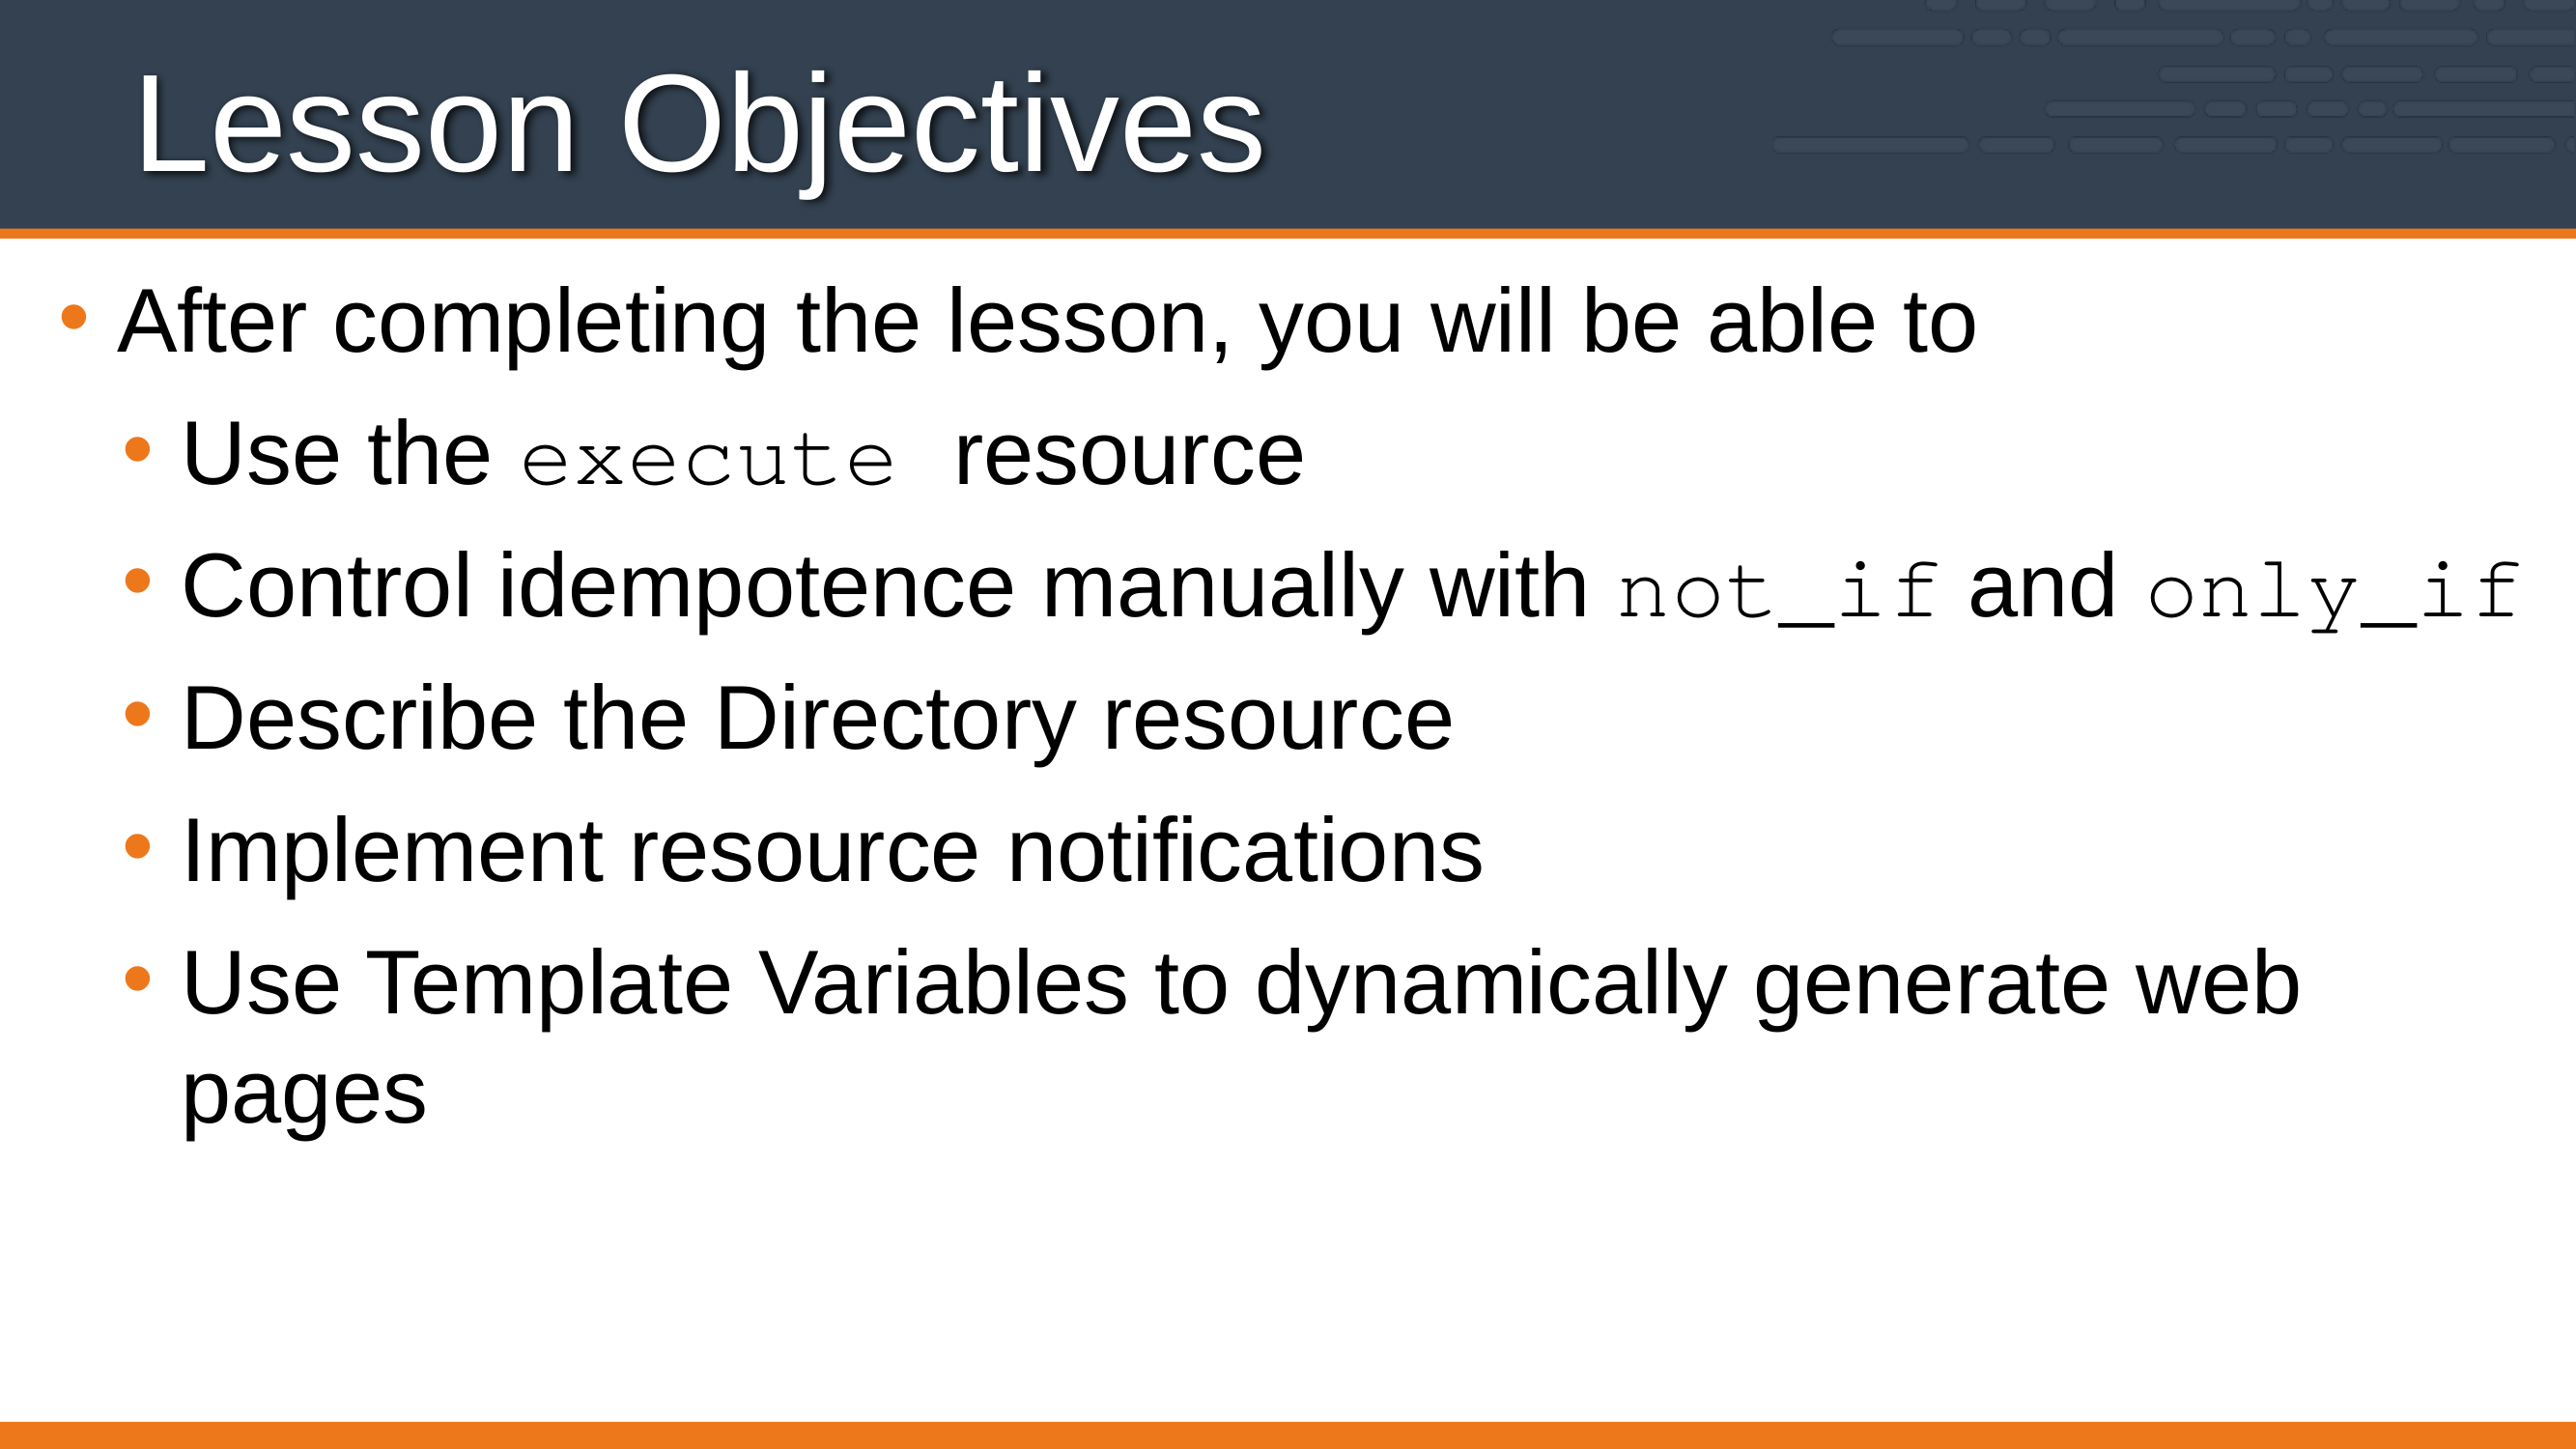

# Lesson Objectives
After completing the lesson, you will be able to
Use the execute resource
Control idempotence manually with not_if and only_if
Describe the Directory resource
Implement resource notifications
Use Template Variables to dynamically generate web pages